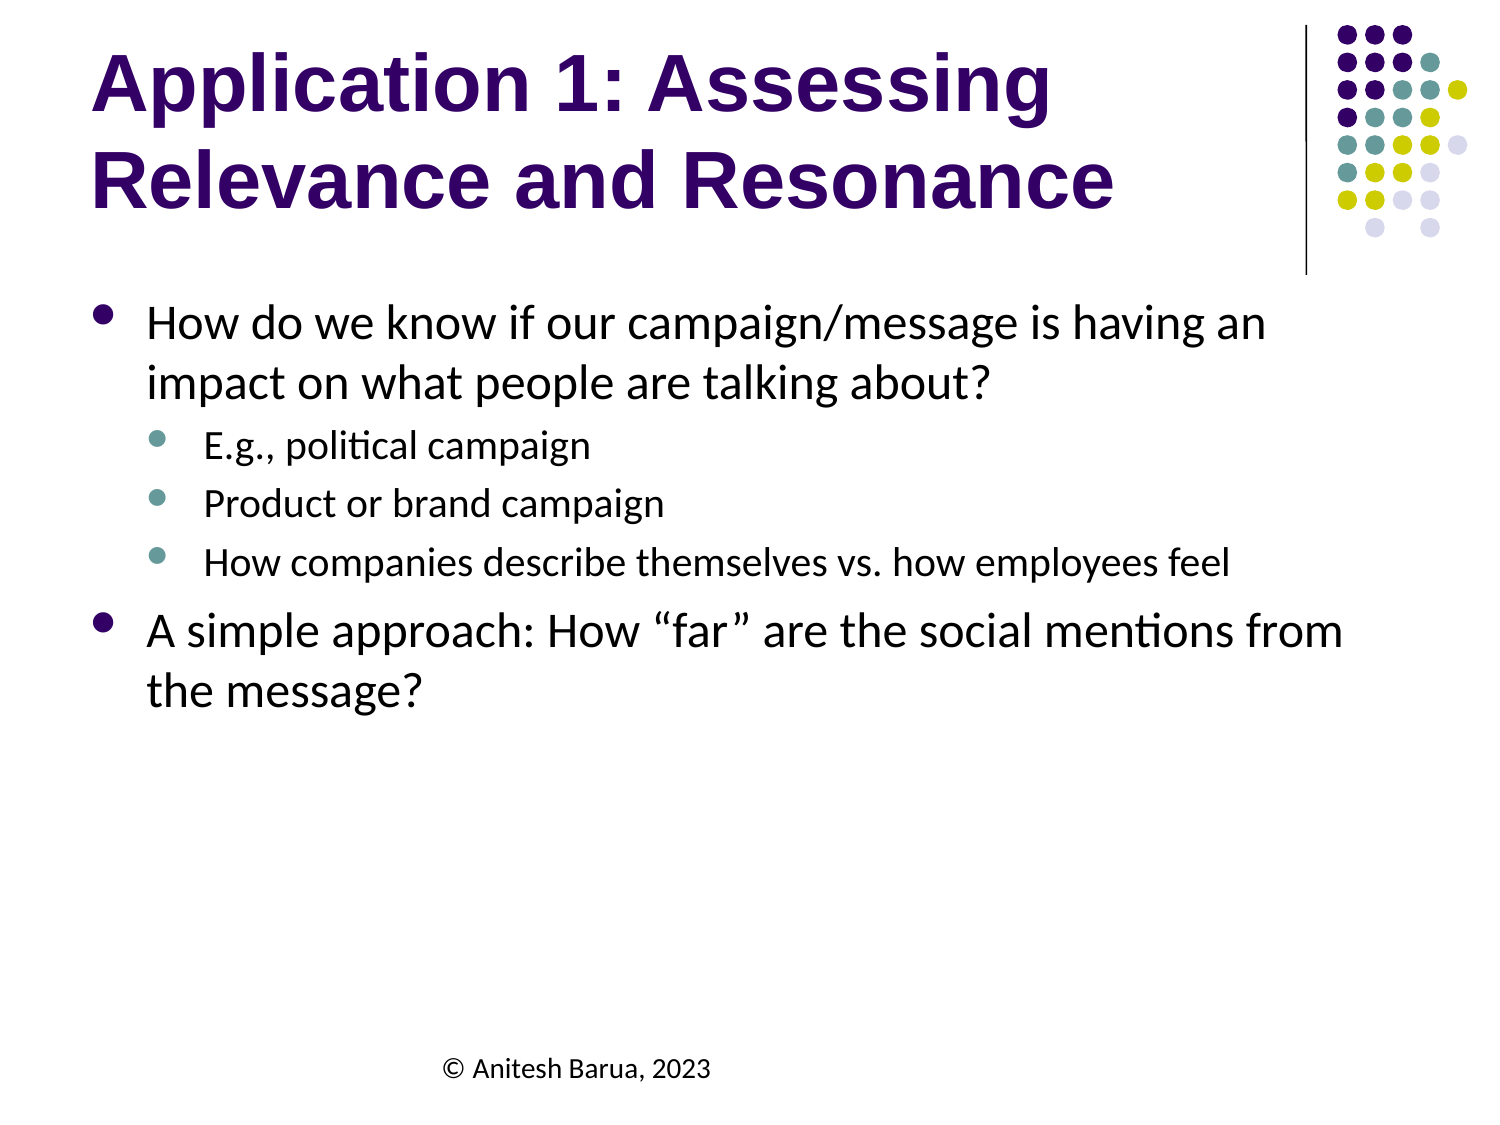

# Application 1: Assessing Relevance and Resonance
How do we know if our campaign/message is having an impact on what people are talking about?
E.g., political campaign
Product or brand campaign
How companies describe themselves vs. how employees feel
A simple approach: How “far” are the social mentions from the message?
© Anitesh Barua, 2023